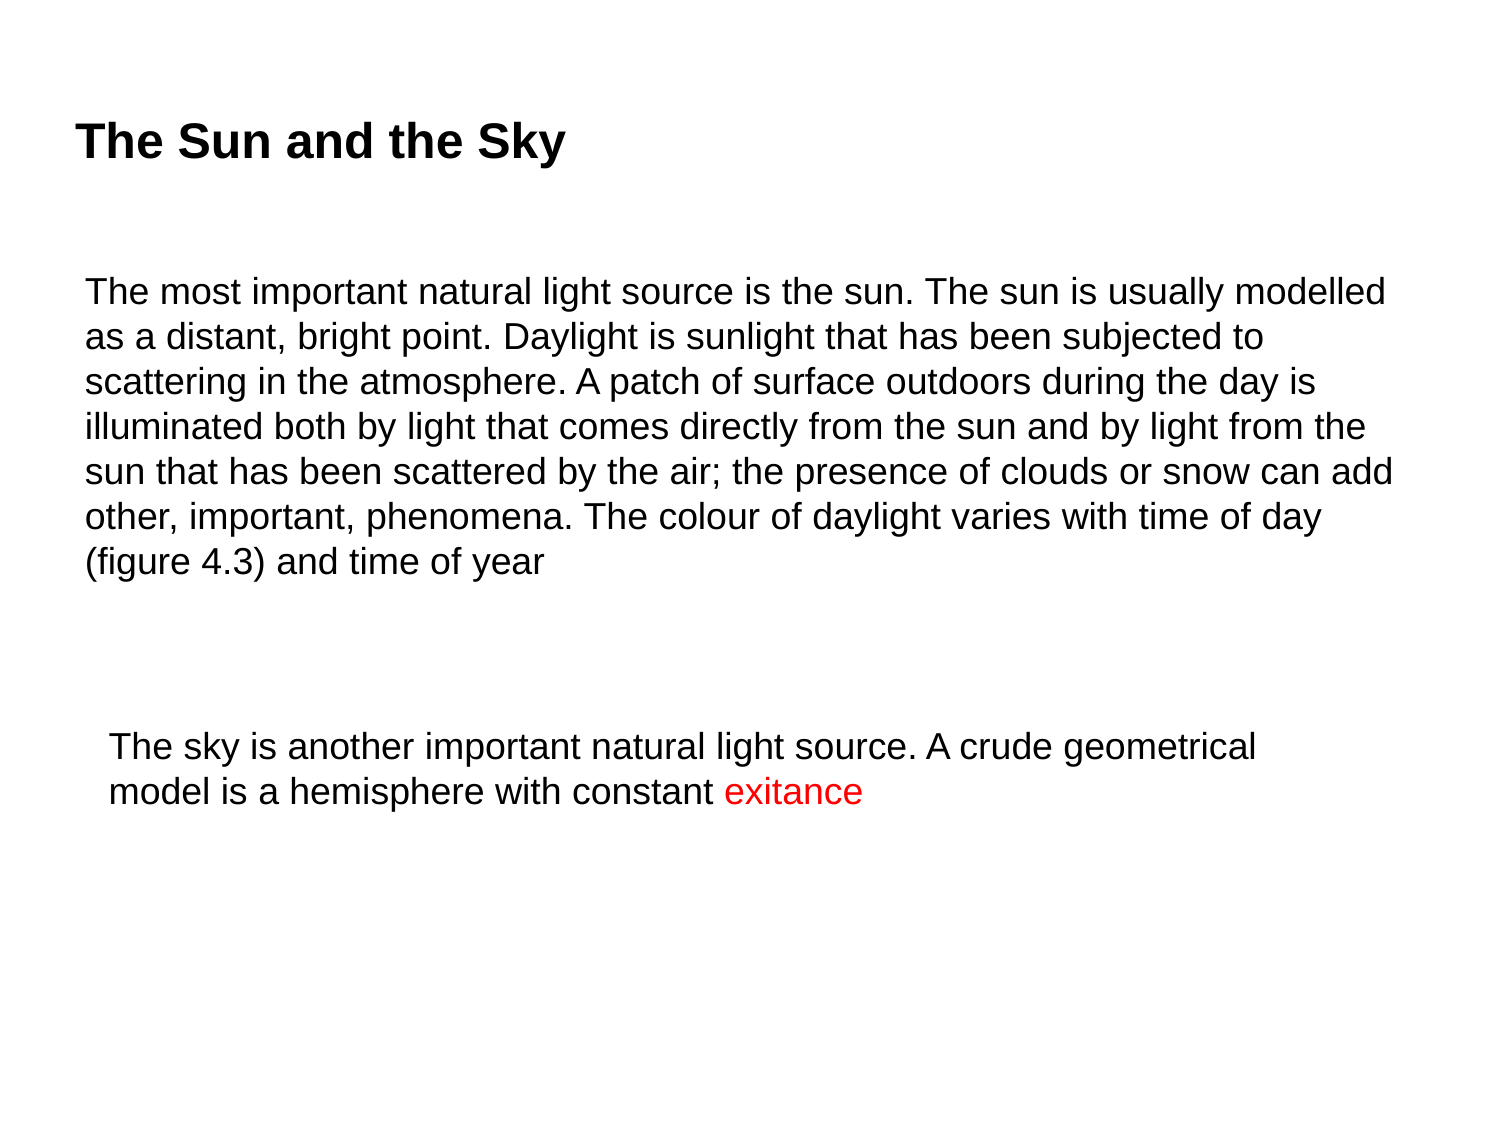

# The Sun and the Sky
The most important natural light source is the sun. The sun is usually modelled as a distant, bright point. Daylight is sunlight that has been subjected to scattering in the atmosphere. A patch of surface outdoors during the day is illuminated both by light that comes directly from the sun and by light from the sun that has been scattered by the air; the presence of clouds or snow can add other, important, phenomena. The colour of daylight varies with time of day (figure 4.3) and time of year
The sky is another important natural light source. A crude geometrical model is a hemisphere with constant exitance